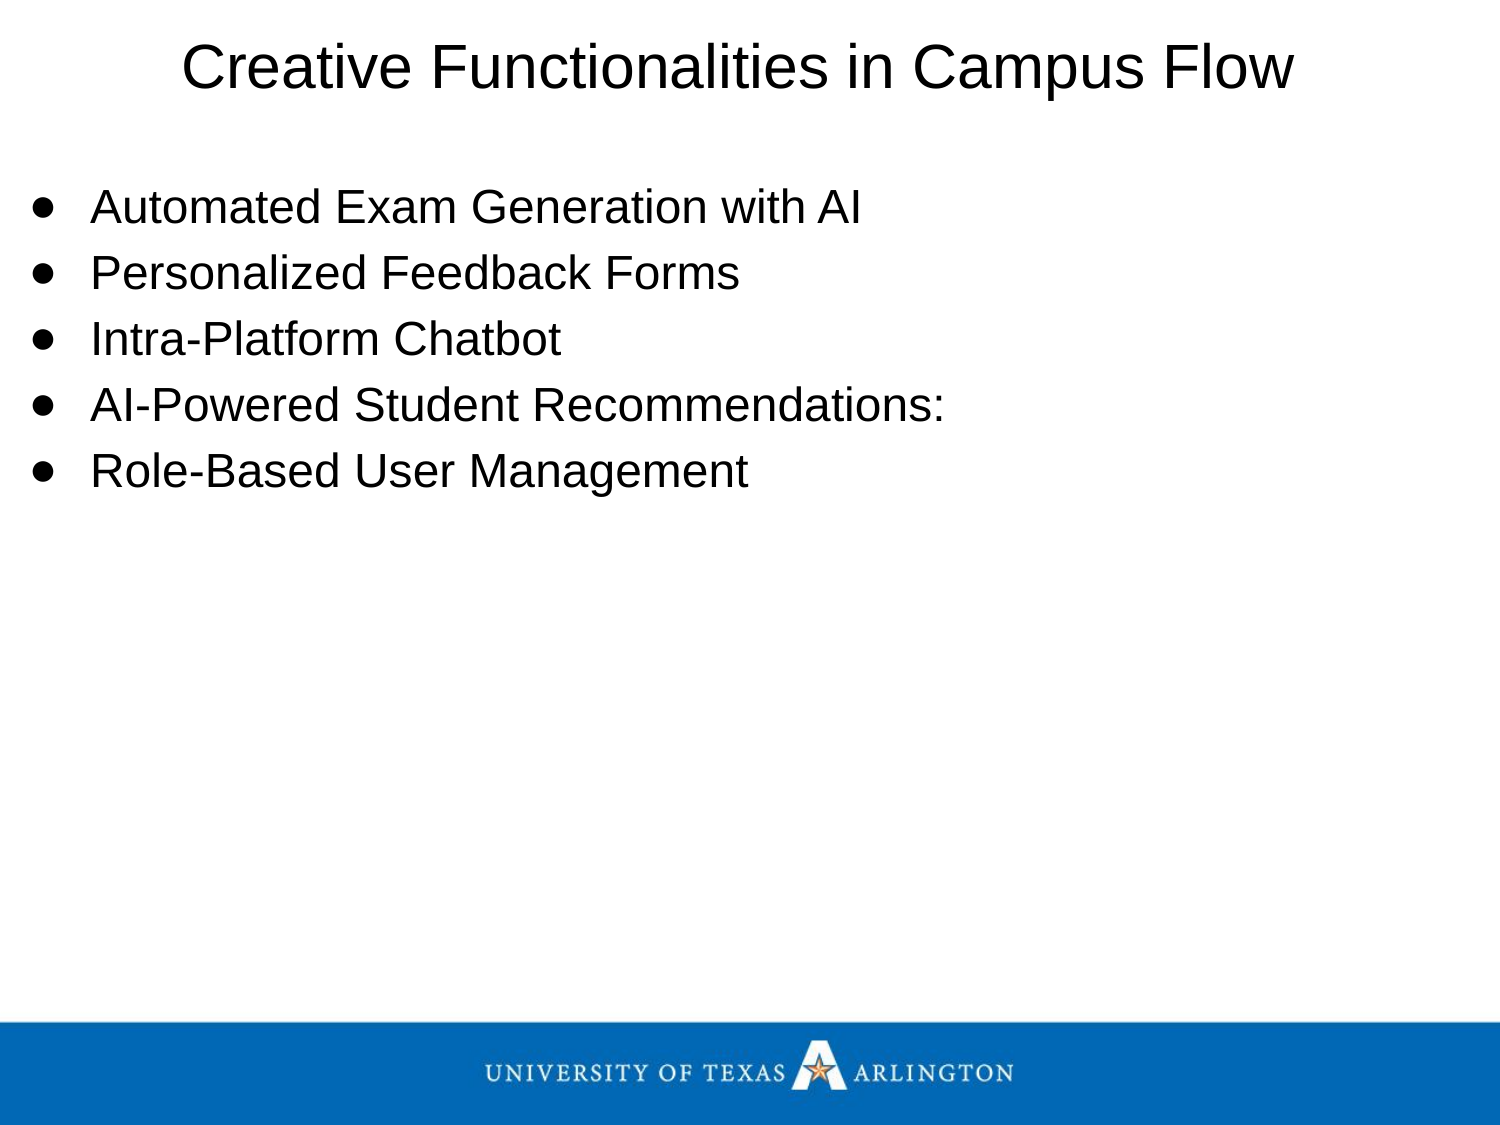

Creative Functionalities in Campus Flow

Automated Exam Generation with AI
Personalized Feedback Forms
Intra-Platform Chatbot
AI-Powered Student Recommendations:
Role-Based User Management